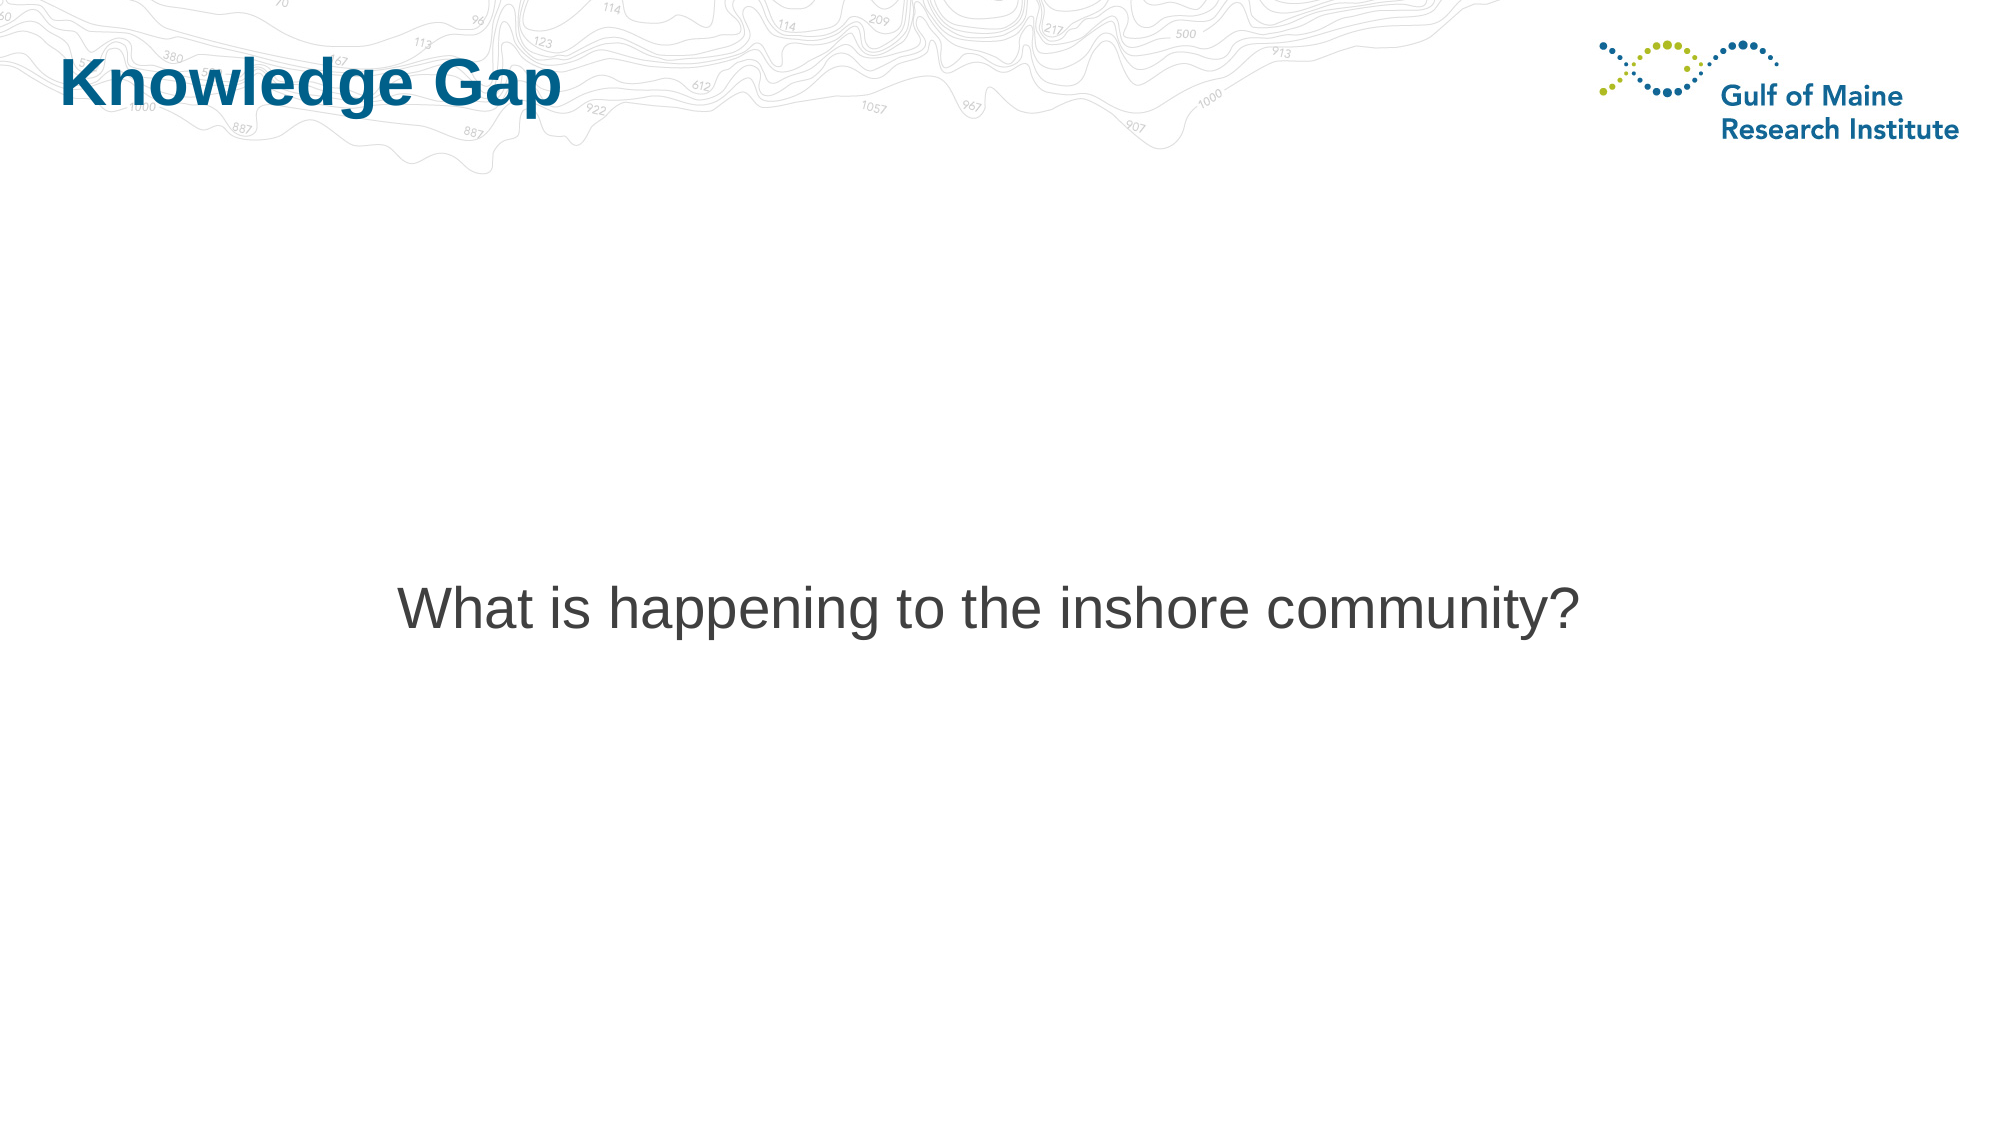

# Knowledge Gap
What is happening to the inshore community?